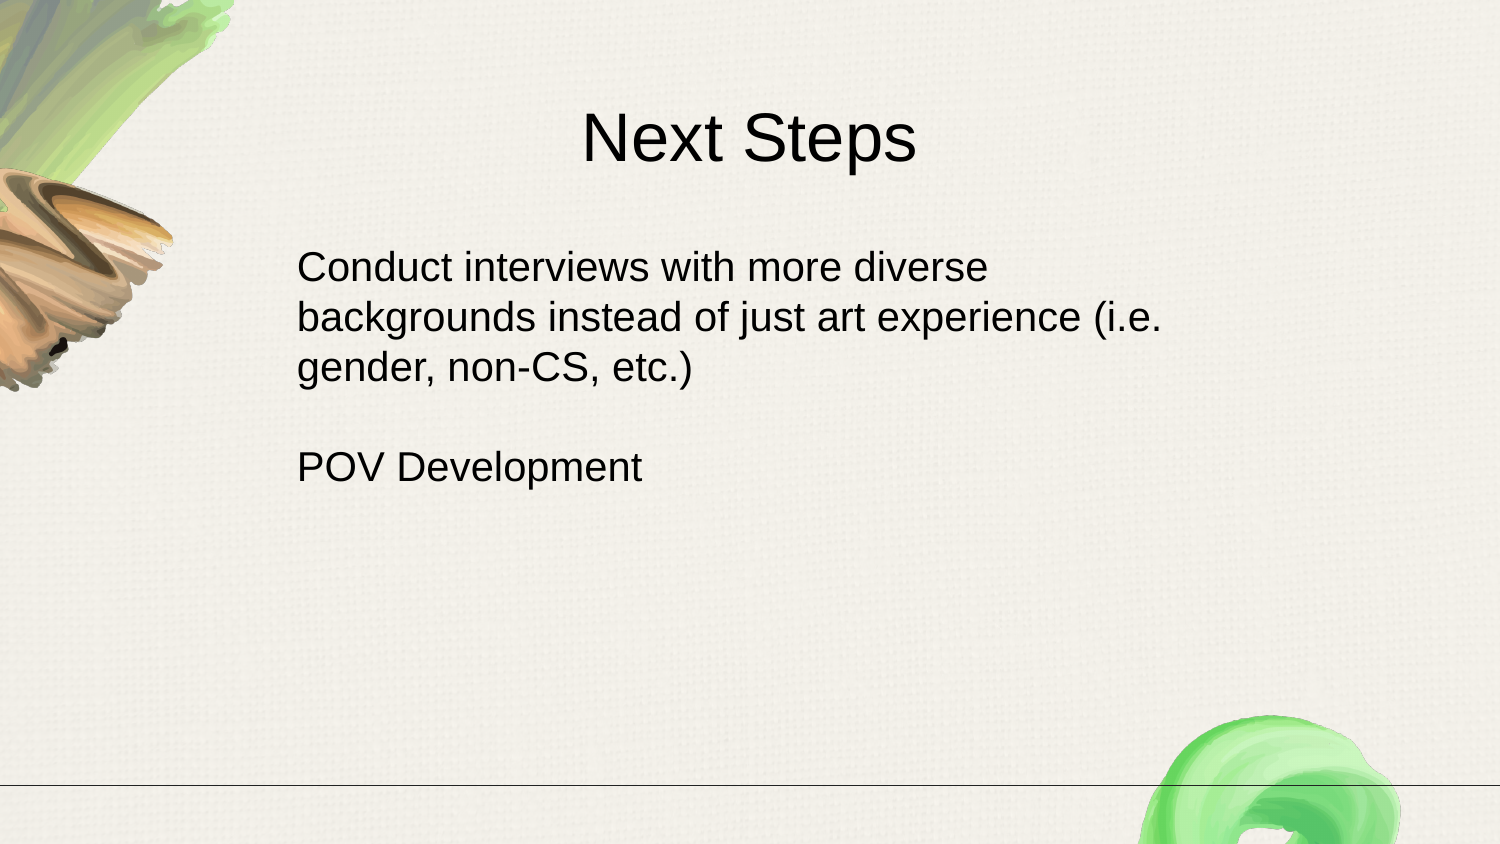

Next Steps
Conduct interviews with more diverse backgrounds instead of just art experience (i.e. gender, non-CS, etc.)

POV Development